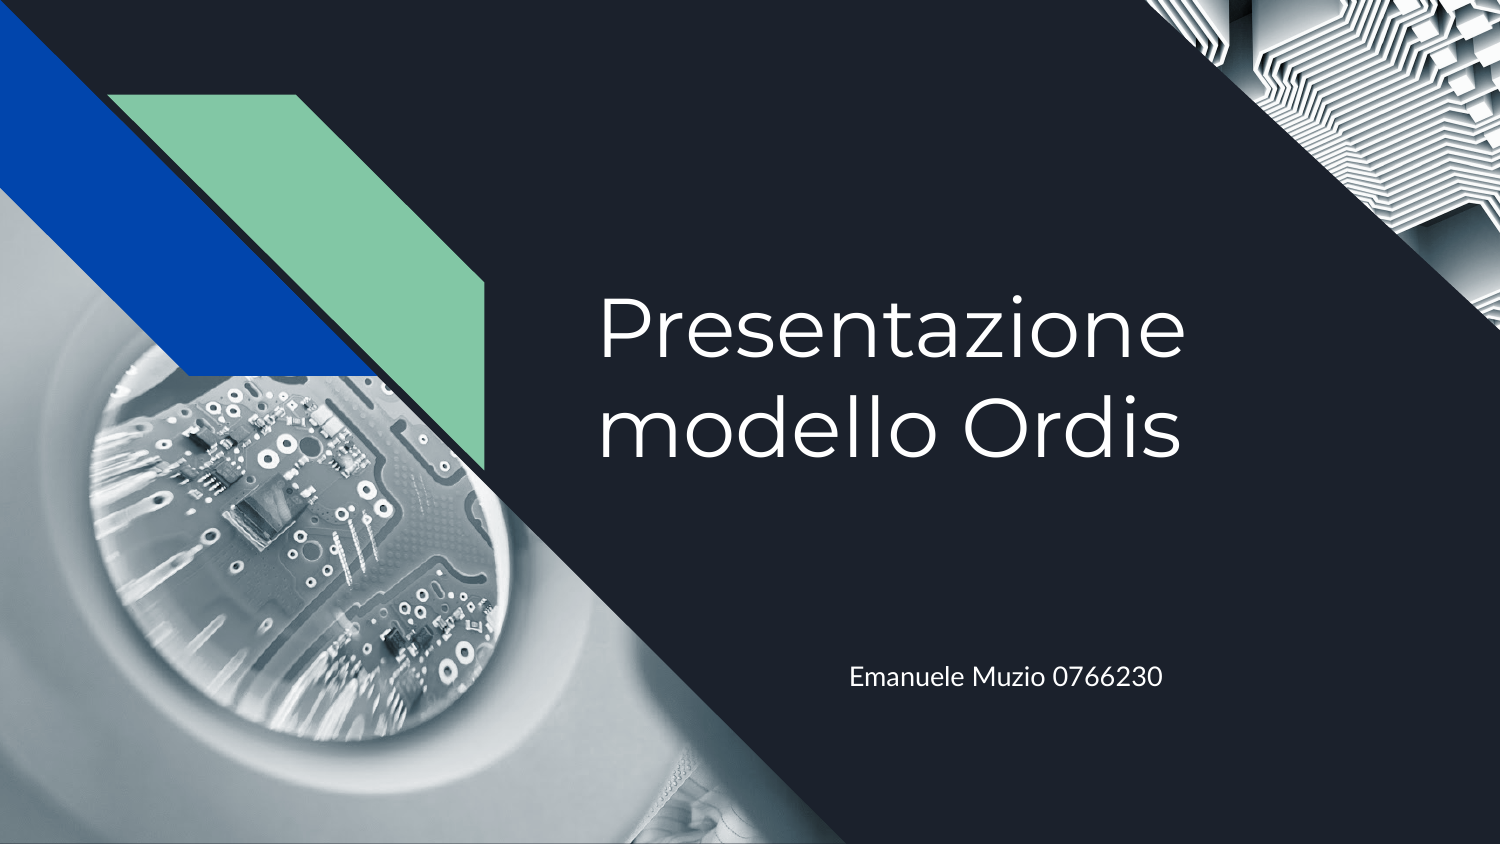

# Presentazione
modello Ordis
Emanuele Muzio 0766230